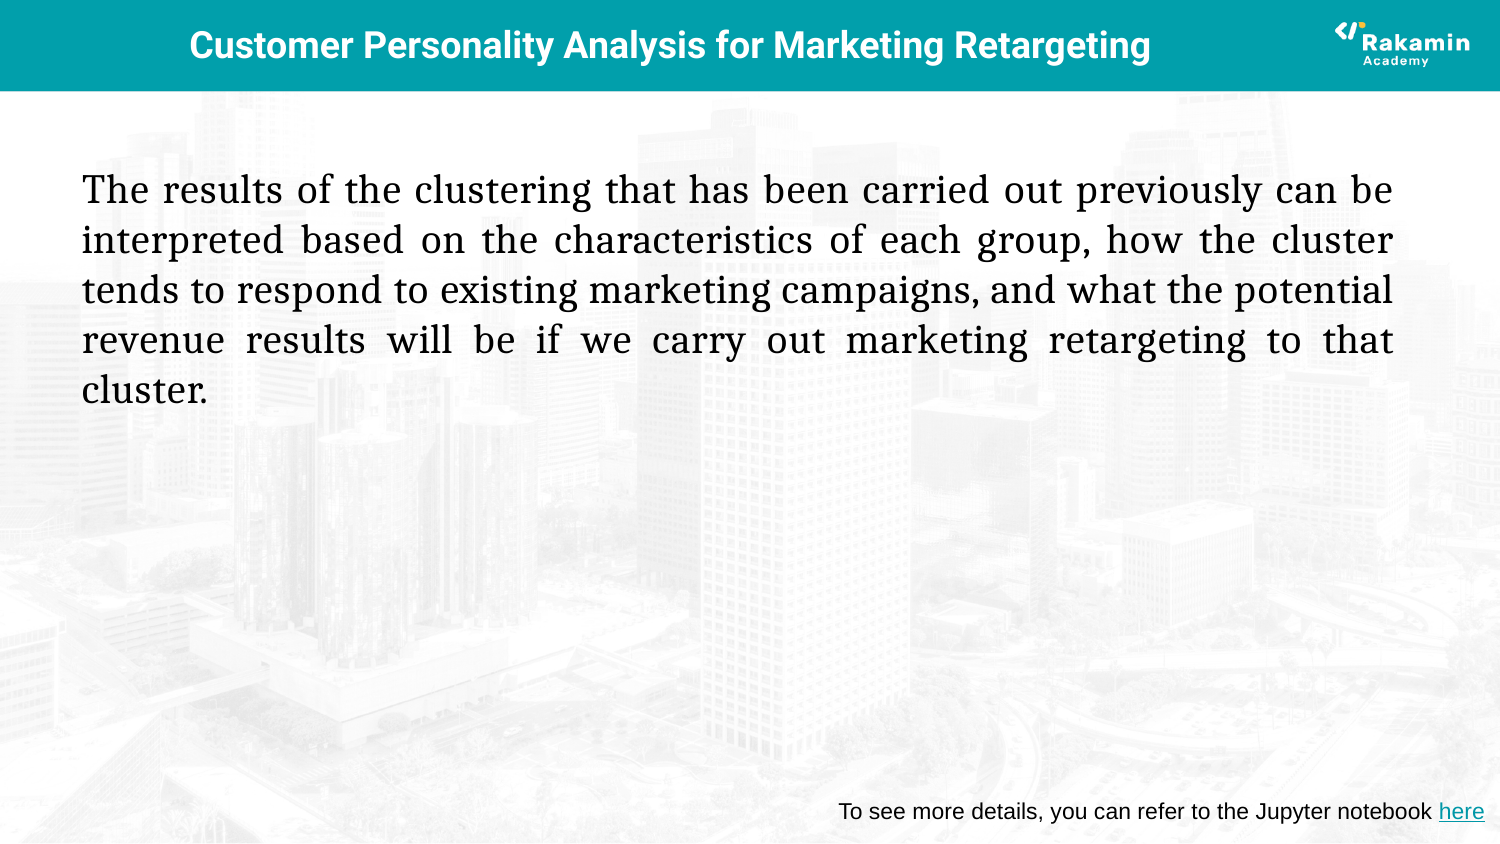

# Customer Personality Analysis for Marketing Retargeting
The results of the clustering that has been carried out previously can be interpreted based on the characteristics of each group, how the cluster tends to respond to existing marketing campaigns, and what the potential revenue results will be if we carry out marketing retargeting to that cluster.
To see more details, you can refer to the Jupyter notebook here